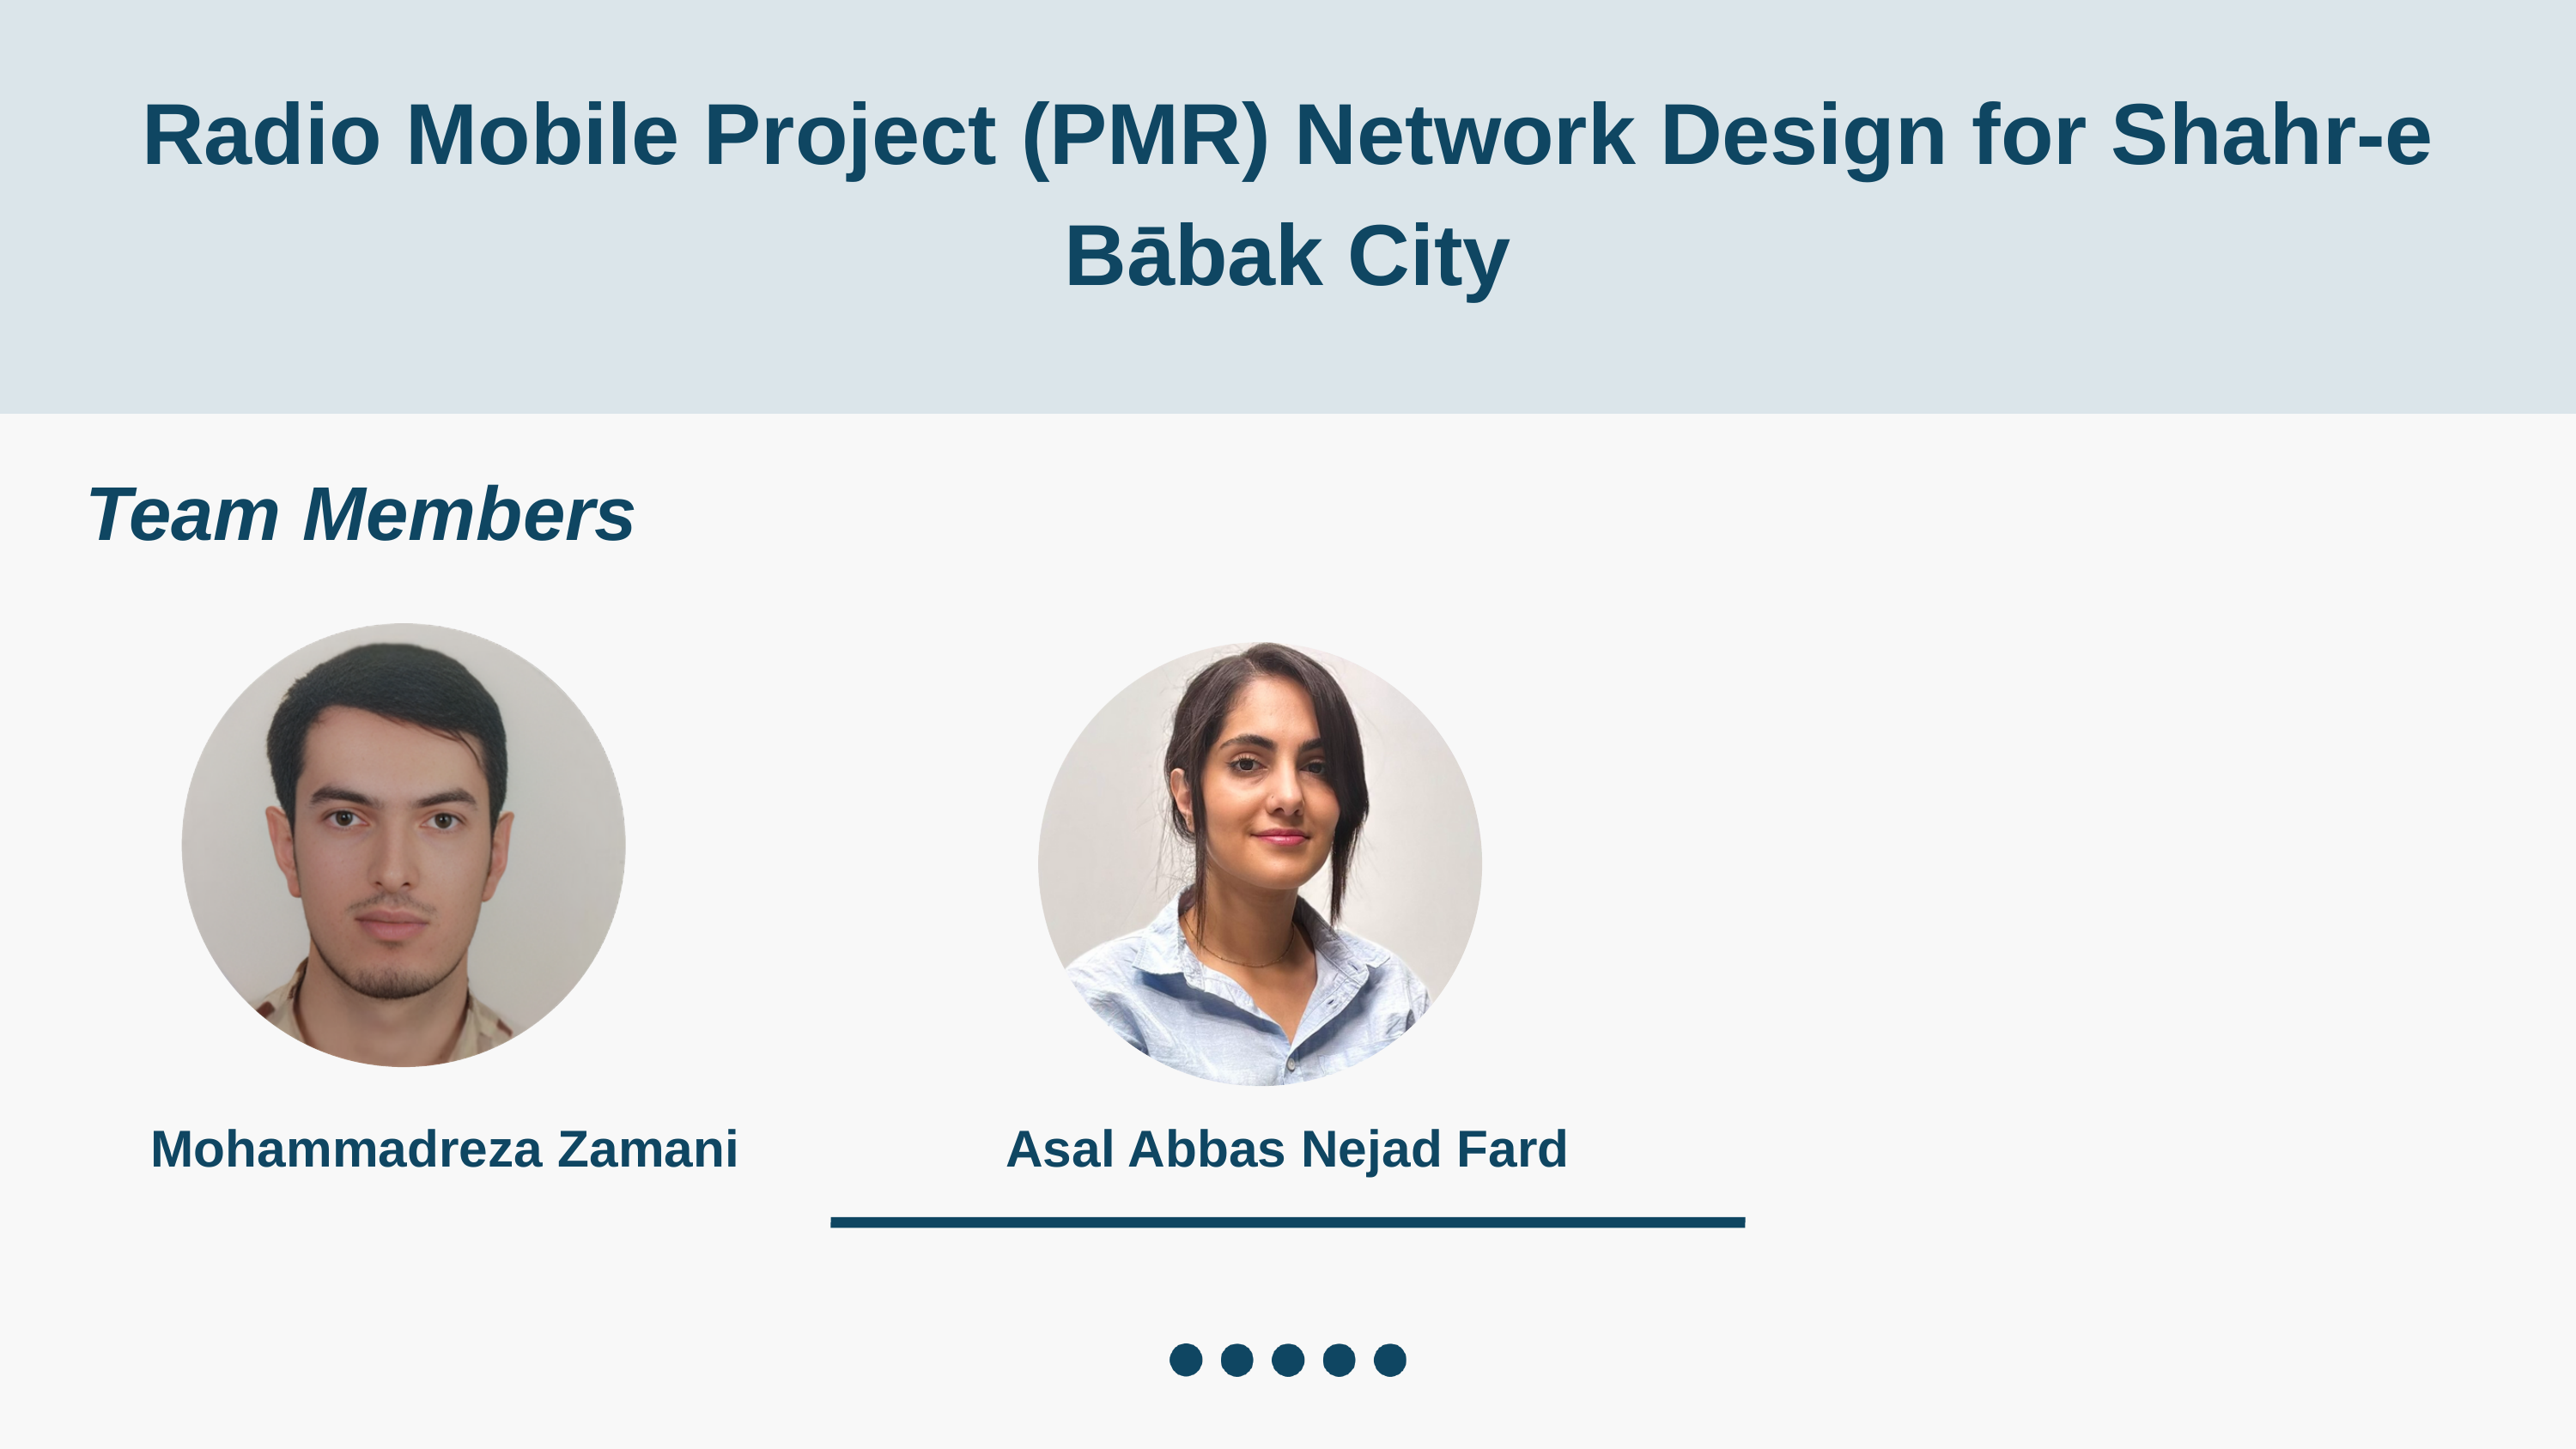

Radio Mobile Project (PMR) Network Design for Shahr-e Bābak City
Team Members

Mohammadreza Zamani
Asal Abbas Nejad Fard